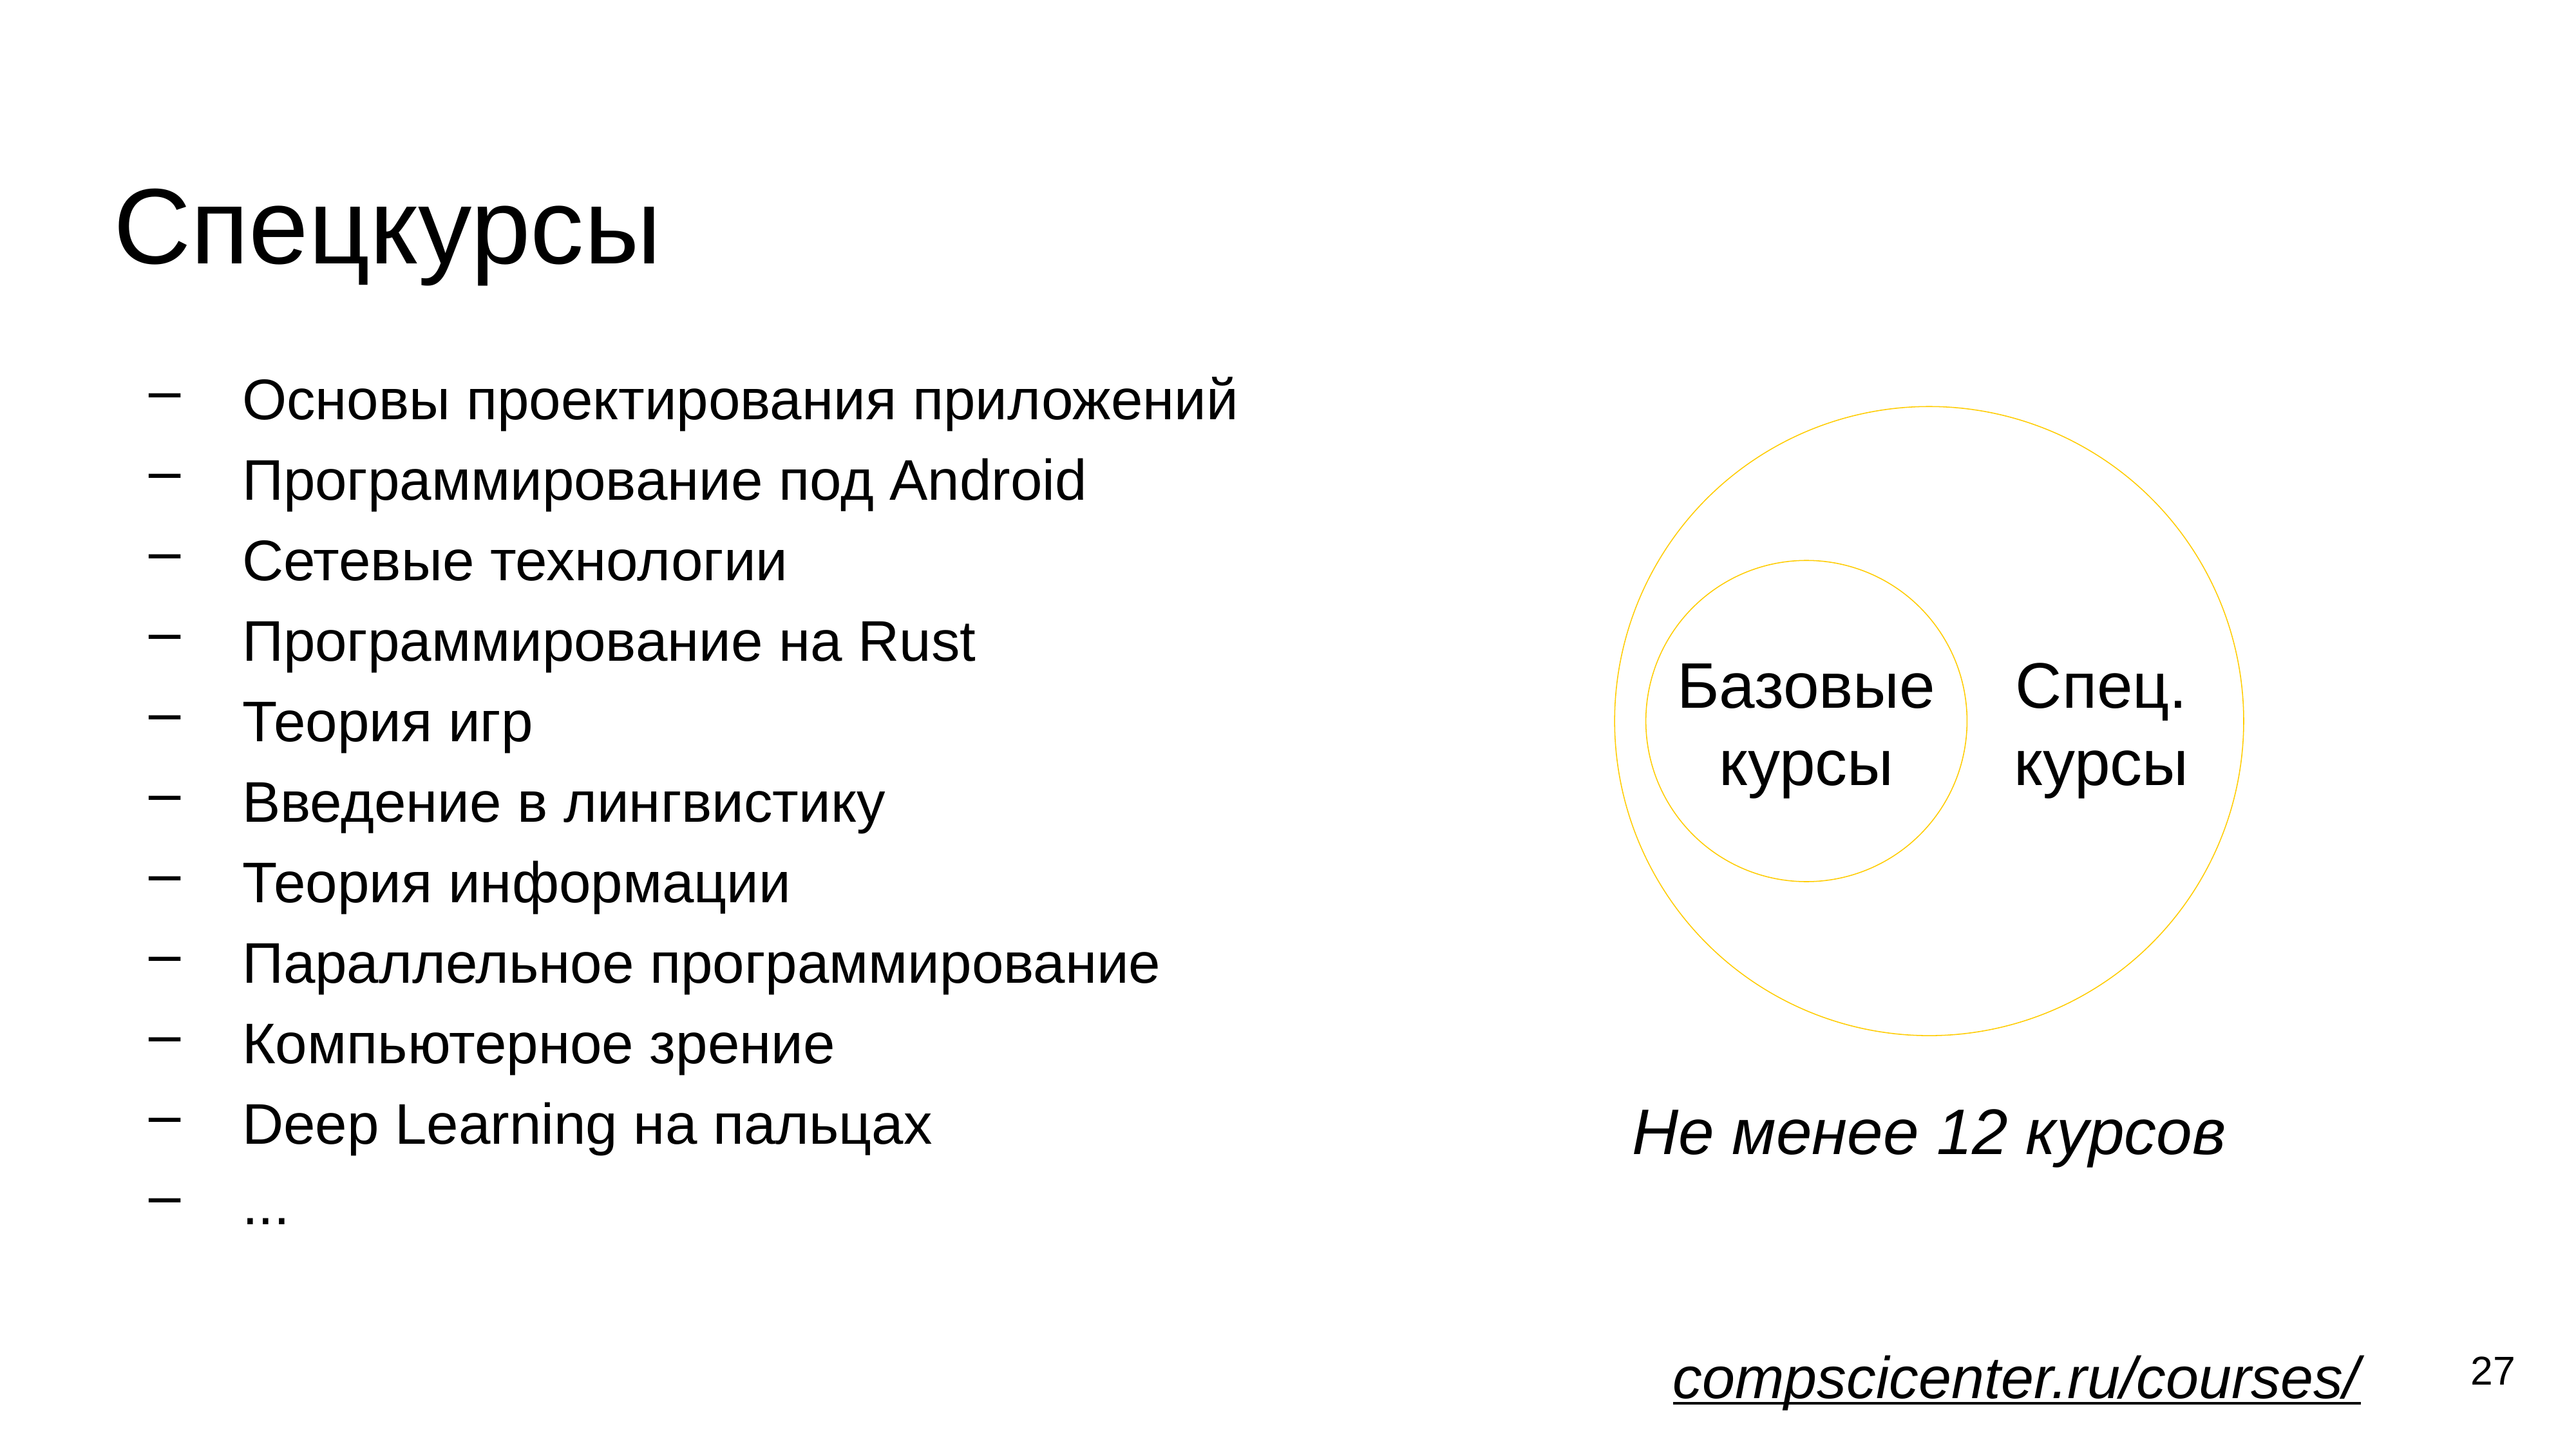

# Спецкурсы
Основы проектирования приложений
Программирование под Android
Сетевые технологии
Программирование на Rust
Теория игр
Введение в лингвистику
Теория информации
Параллельное программирование
Компьютерное зрение
Deep Learning на пальцах
...

Базовые курсы
Спец. курсы
Не менее 12 курсов
27
compscicenter.ru/courses/